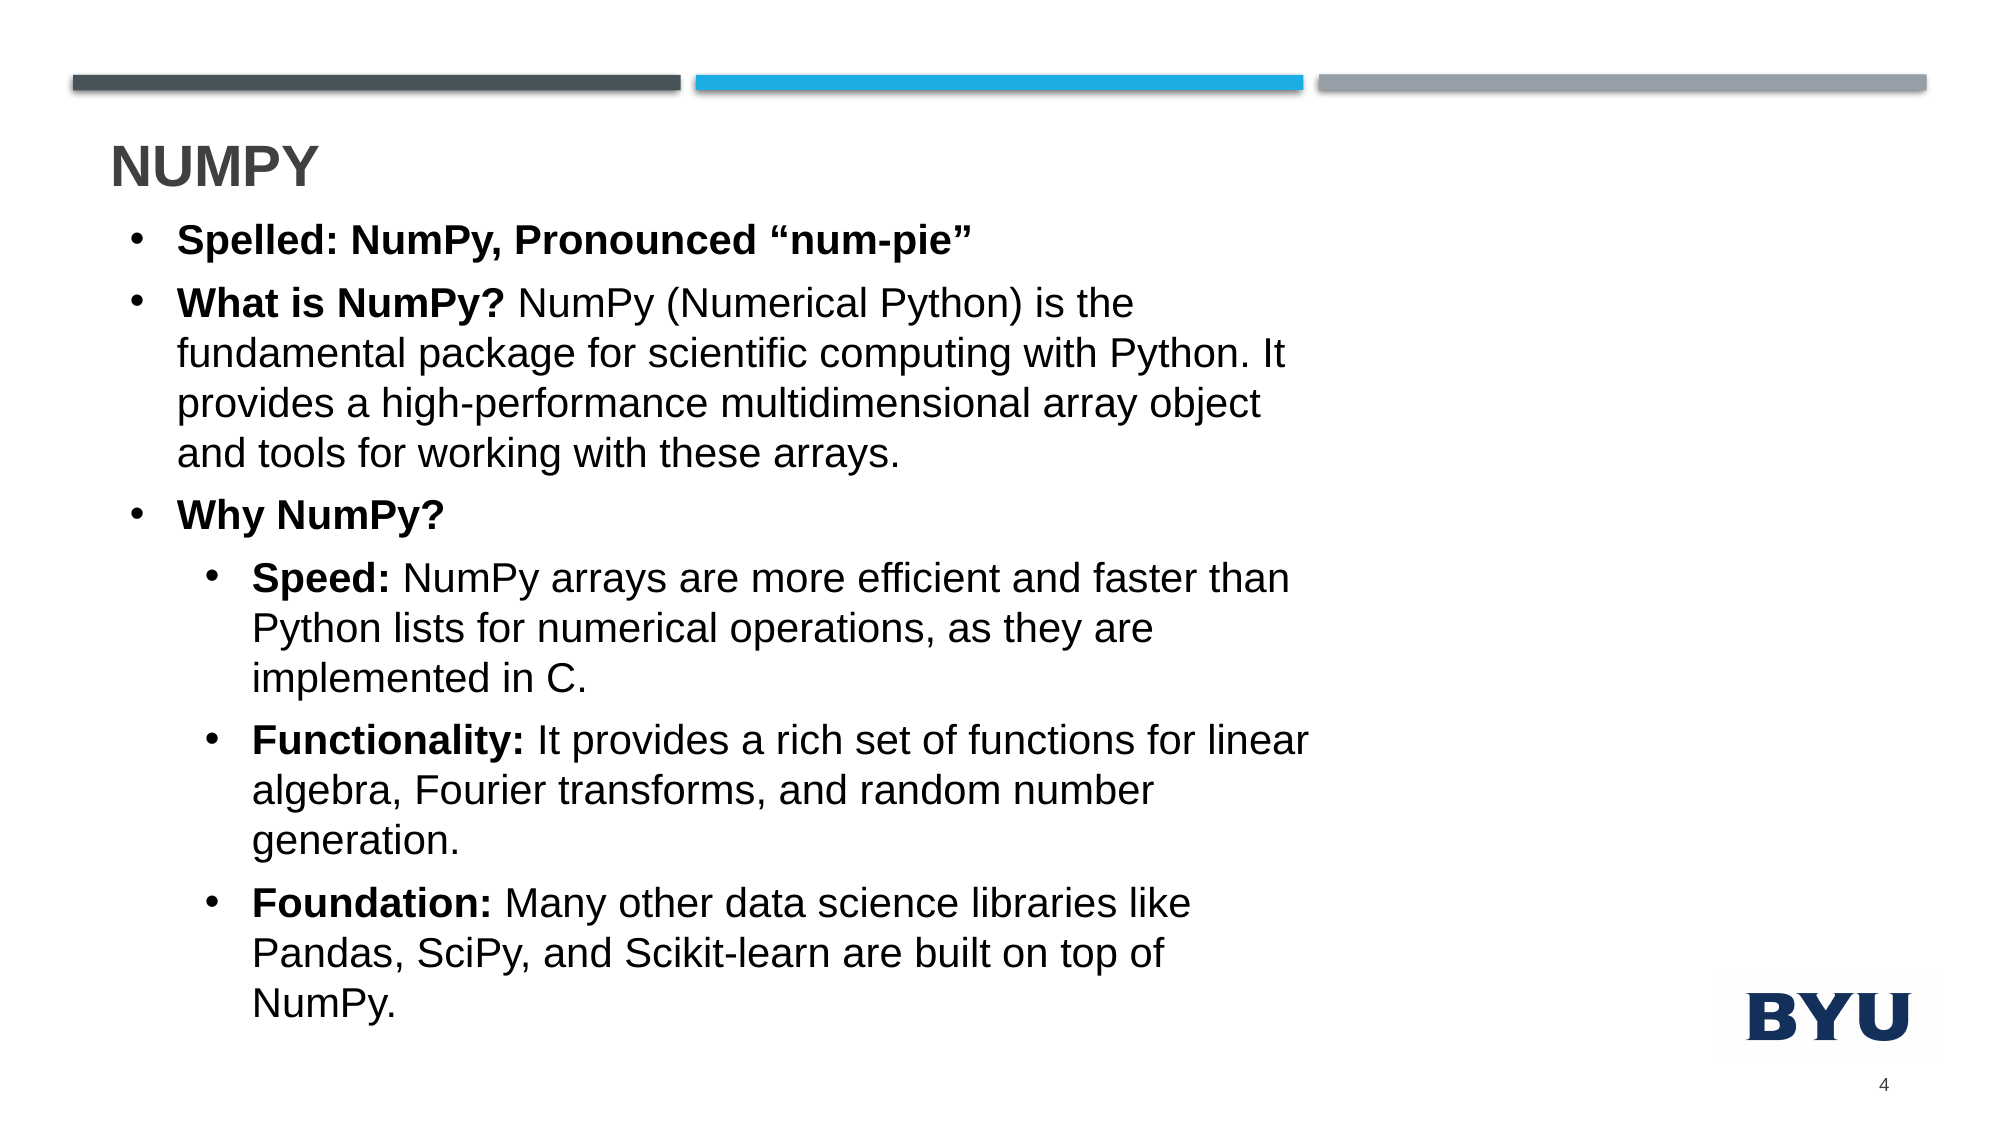

# NumPy
Spelled: NumPy, Pronounced “num-pie”
What is NumPy? NumPy (Numerical Python) is the fundamental package for scientific computing with Python. It provides a high-performance multidimensional array object and tools for working with these arrays.
Why NumPy?
Speed: NumPy arrays are more efficient and faster than Python lists for numerical operations, as they are implemented in C.
Functionality: It provides a rich set of functions for linear algebra, Fourier transforms, and random number generation.
Foundation: Many other data science libraries like Pandas, SciPy, and Scikit-learn are built on top of NumPy.
4